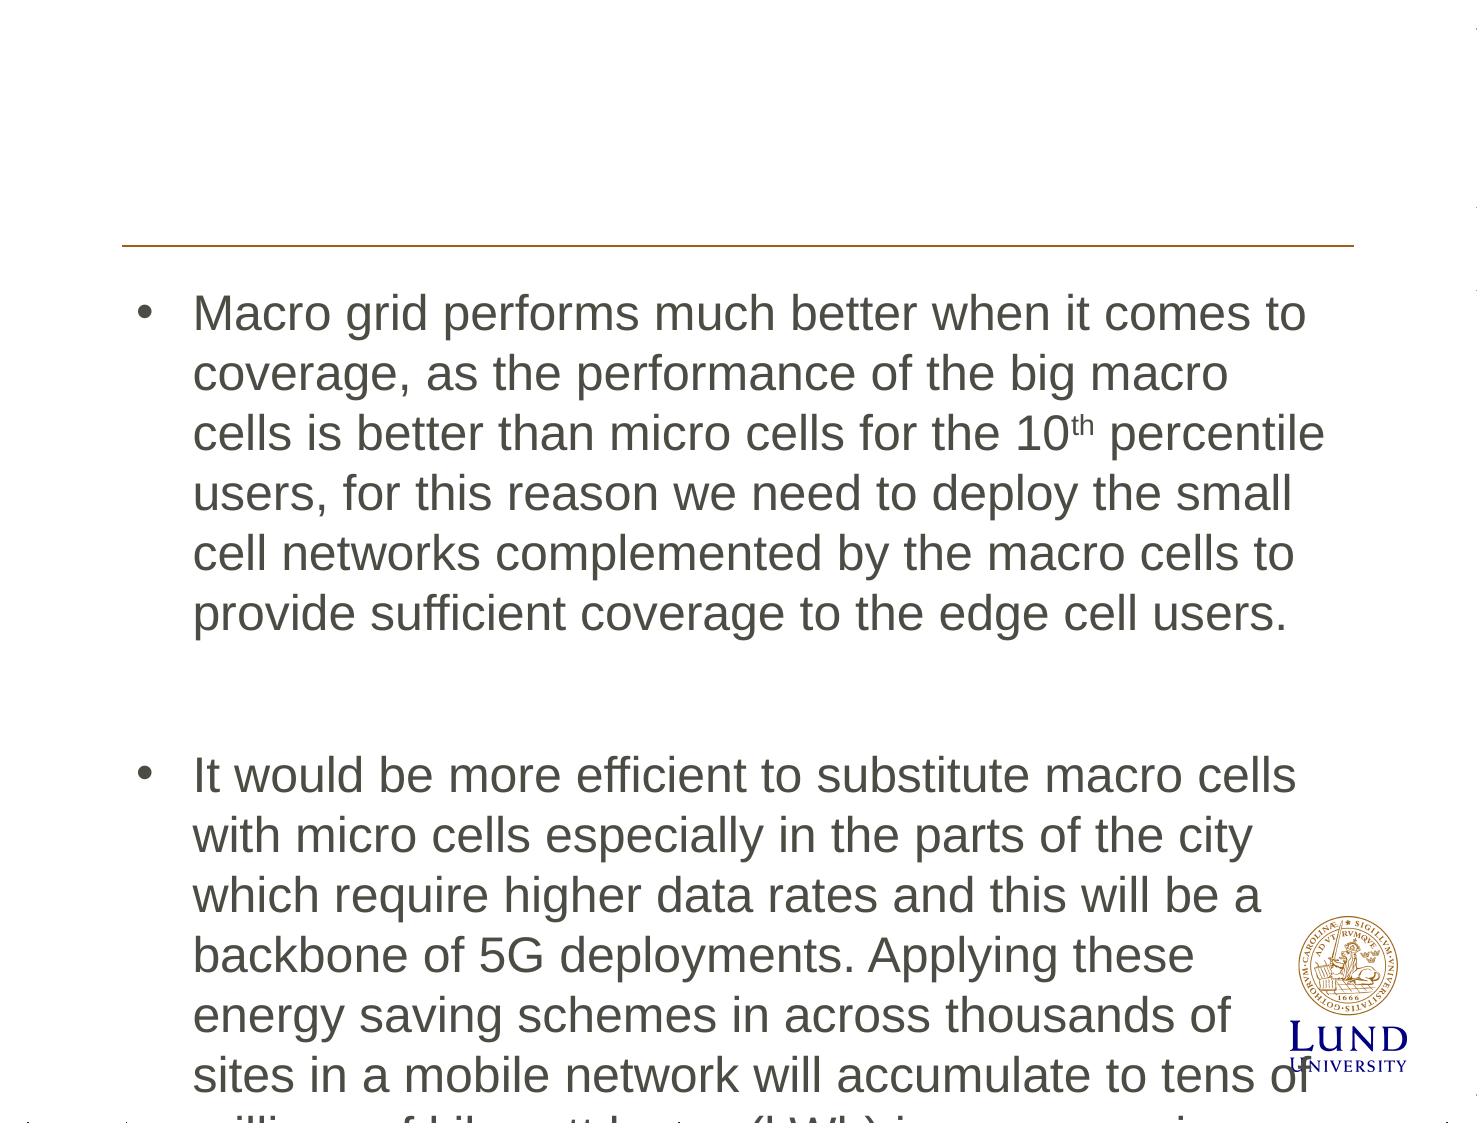

#
Macro grid performs much better when it comes to coverage, as the performance of the big macro cells is better than micro cells for the 10th percentile users, for this reason we need to deploy the small cell networks complemented by the macro cells to provide sufficient coverage to the edge cell users.

It would be more efficient to substitute macro cells with micro cells especially in the parts of the city which require higher data rates and this will be a backbone of 5G deployments. Applying these energy saving schemes in across thousands of sites in a mobile network will accumulate to tens of millions of kilowatt hours (kWh) in power savings annually. However, it would be the responsibility of the network planners to ensure that these cells are placed in the areas where they are needed the most otherwise adding small cells on top of the macro cells will only result in higher energy consumption.